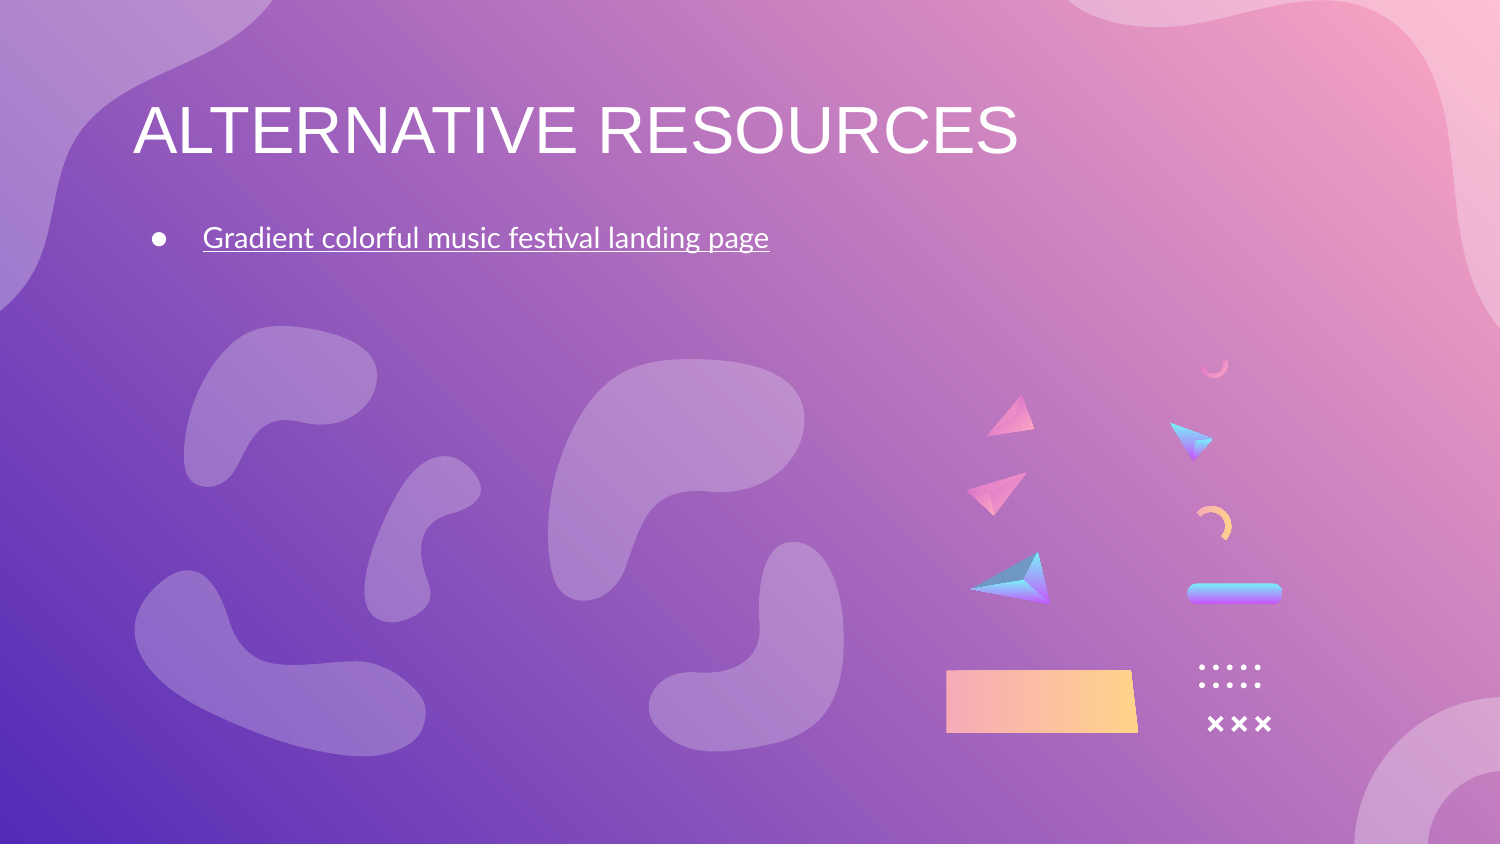

# ALTERNATIVE RESOURCES
Gradient colorful music festival landing page